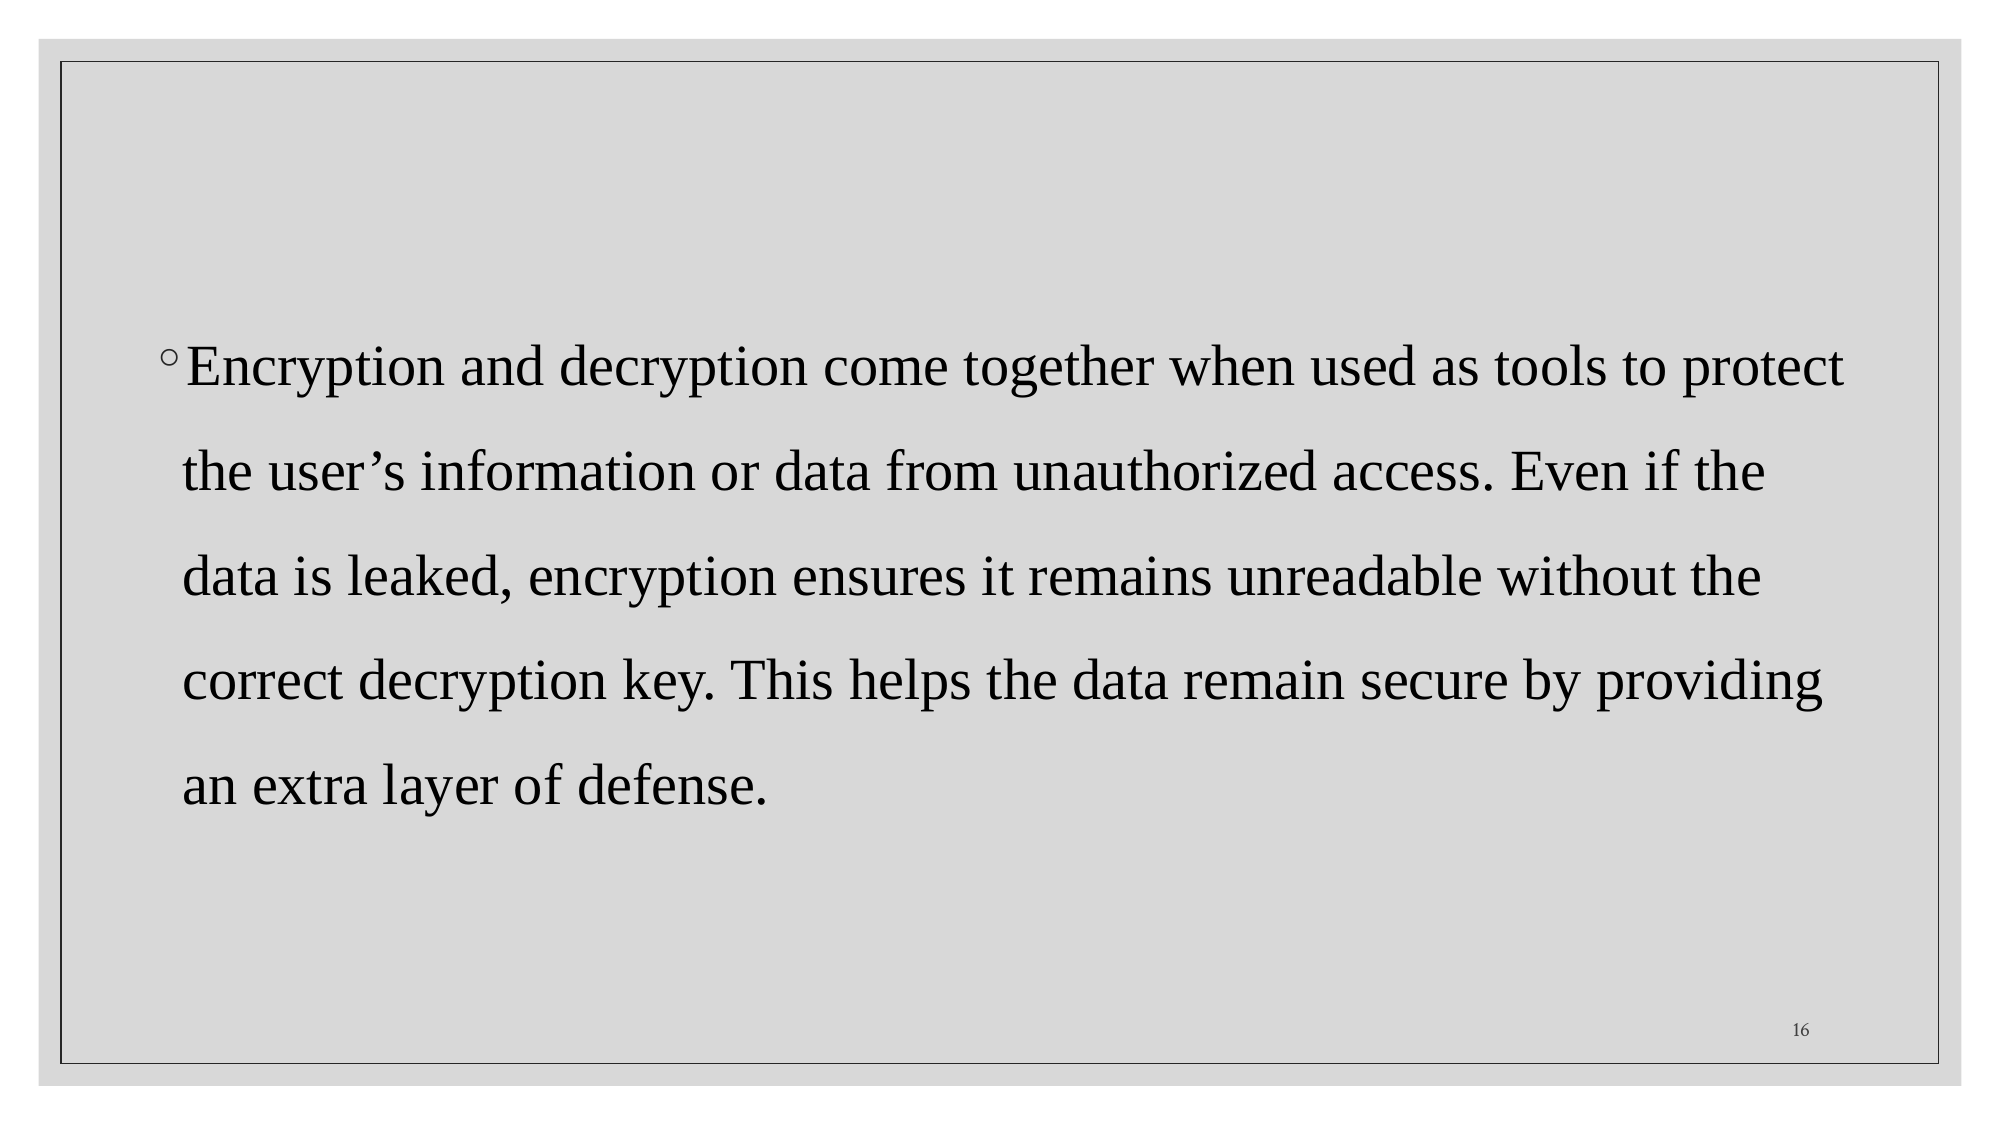

Encryption and decryption come together when used as tools to protect the user’s information or data from unauthorized access. Even if the data is leaked, encryption ensures it remains unreadable without the correct decryption key. This helps the data remain secure by providing an extra layer of defense.
16